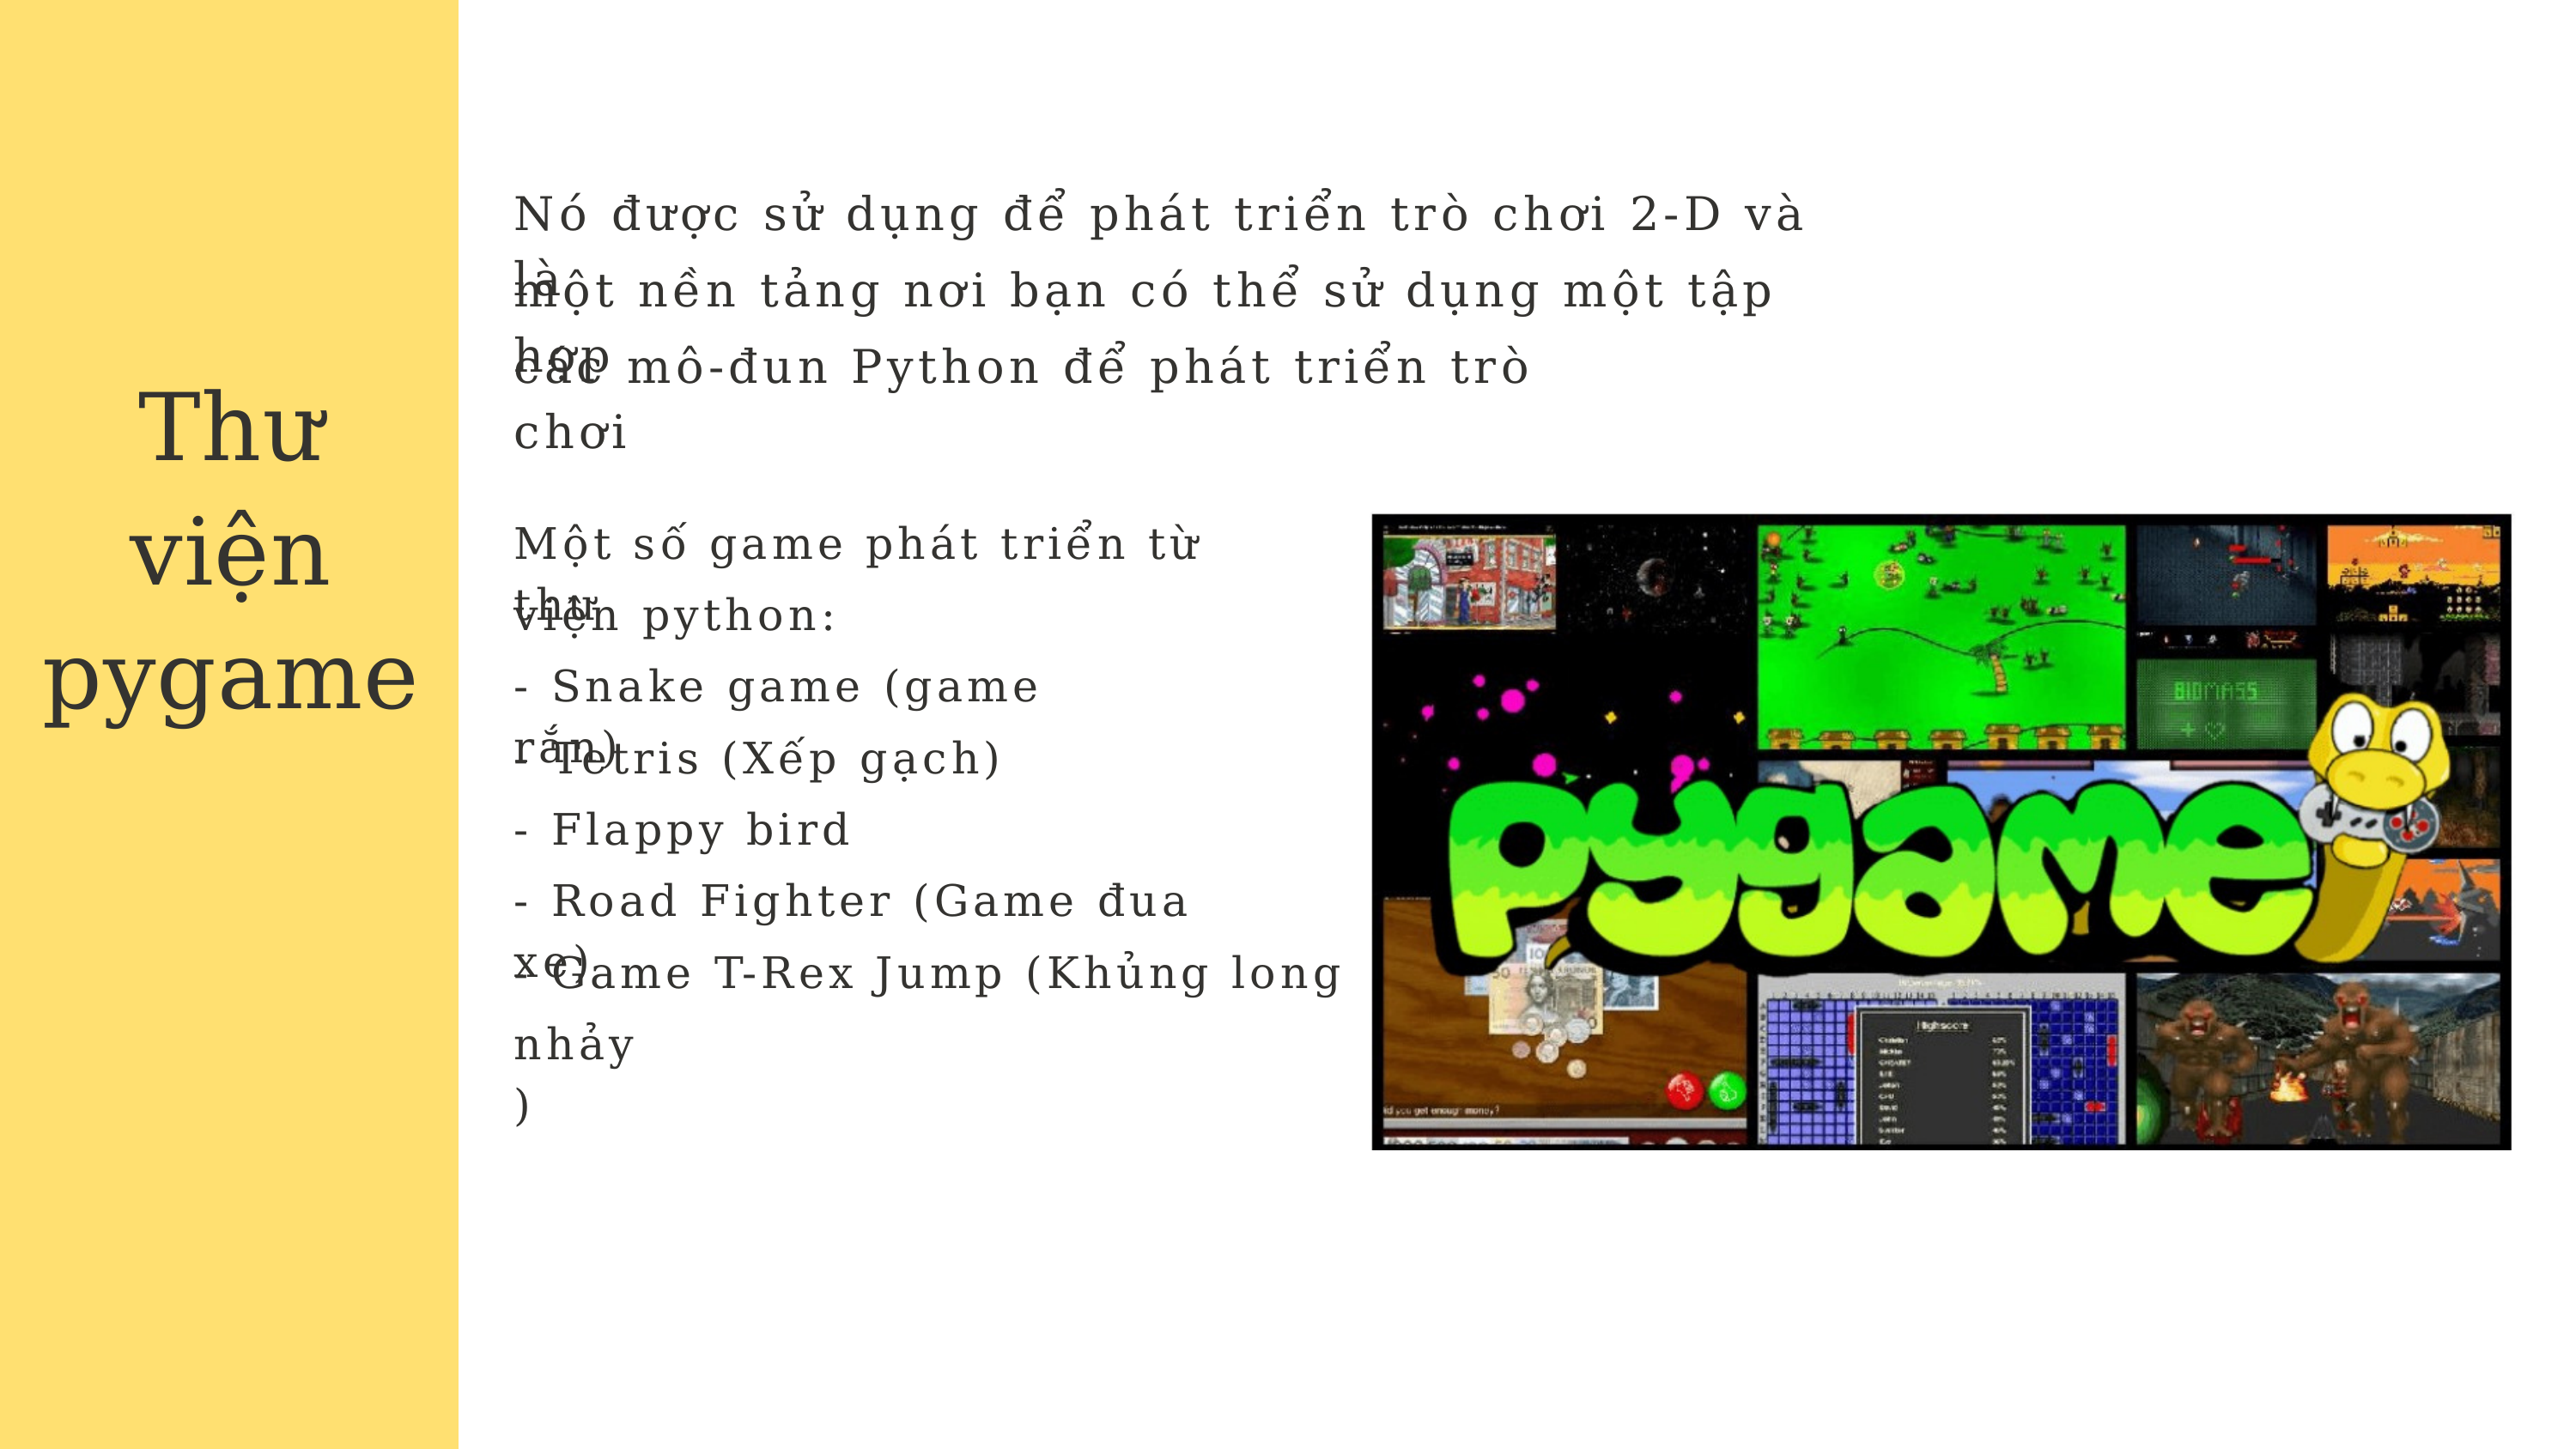

Nó được sử dụng để phát triển trò chơi 2-D và là
một nền tảng nơi bạn có thể sử dụng một tập hợp
các mô-đun Python để phát triển trò chơi
Thư viện pygame
Một số game phát triển từ thư

viện python:
- Snake game (game rắn)
- Tetris (Xếp gạch)
- Flappy bird
- Road Fighter (Game đua xe)
- Game T-Rex Jump (Khủng long
nhảy)